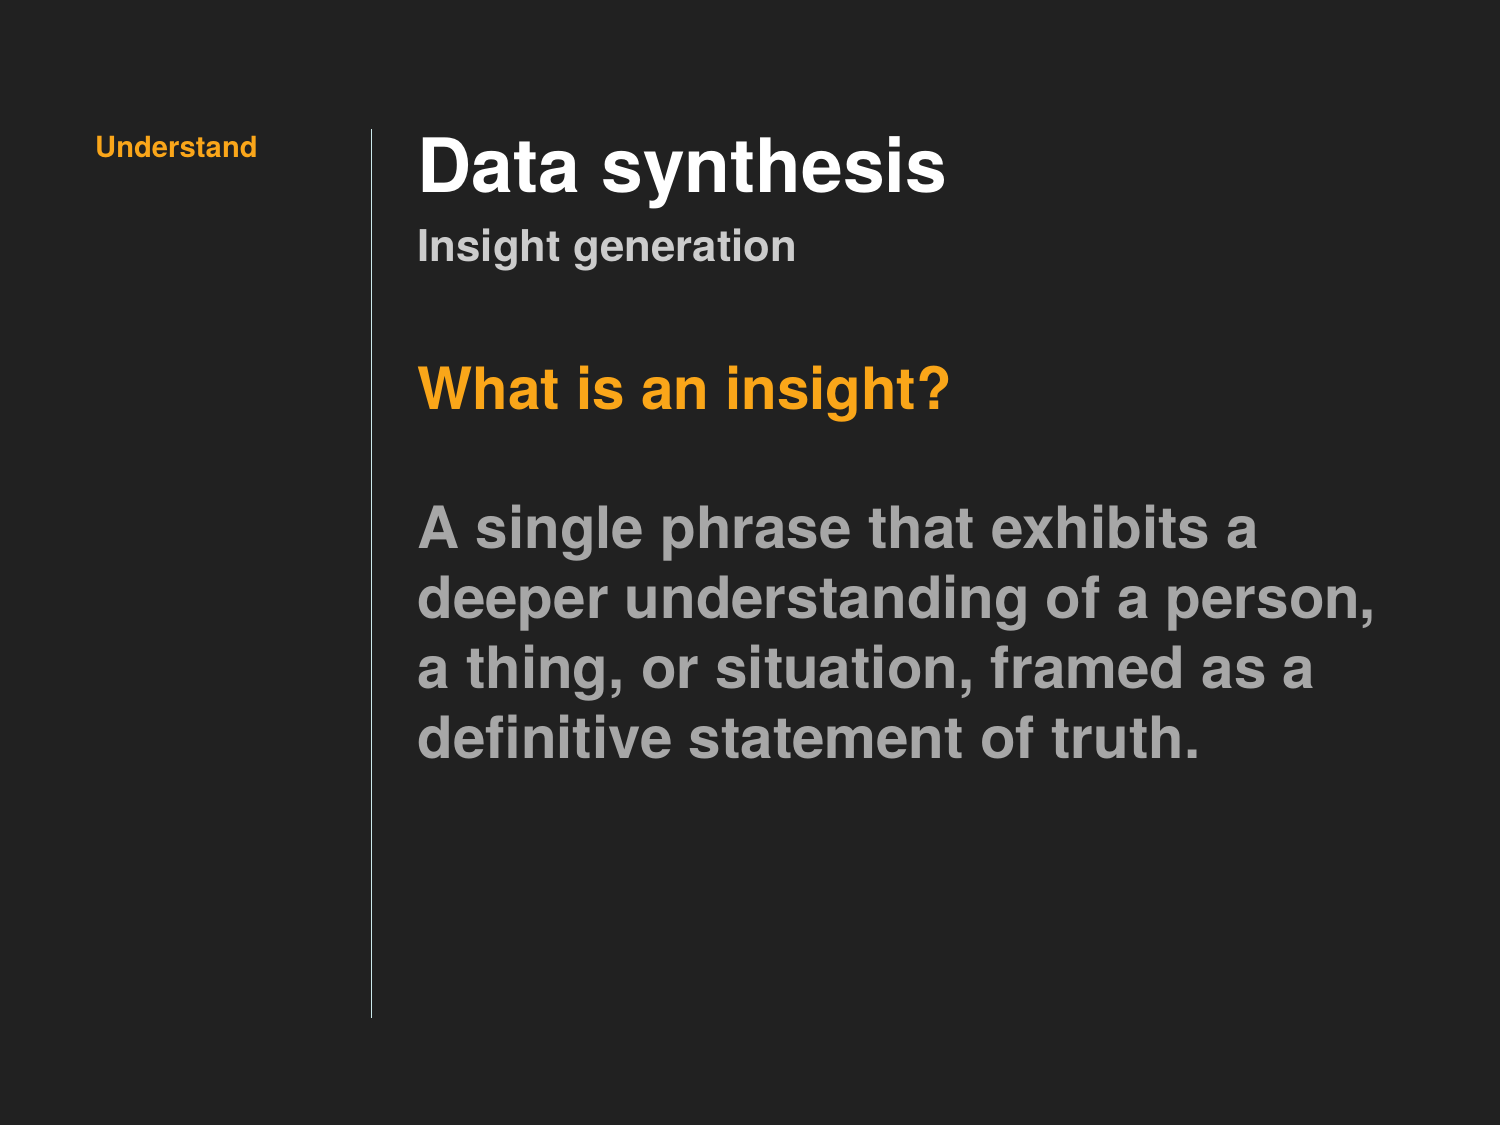

# Data synthesis
Insight generation

What is an insight?
A single phrase that exhibits a deeper understanding of a person, a thing, or situation, framed as a definitive statement of truth.

Understand